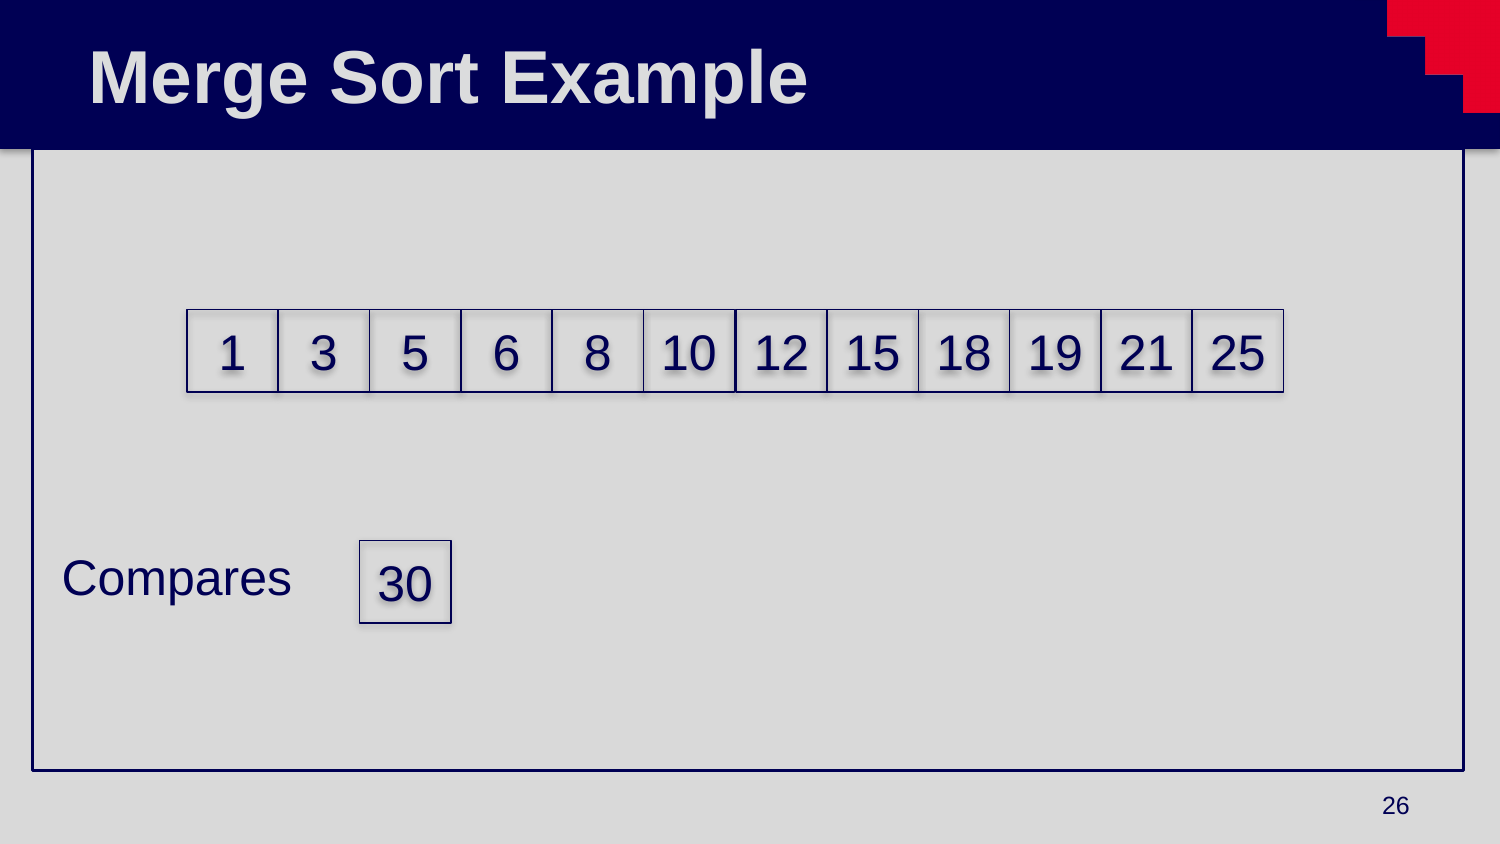

# Merge Sort Example

Compares
25
19
18
10
12
15
21
6
5
1
3
8
30
26